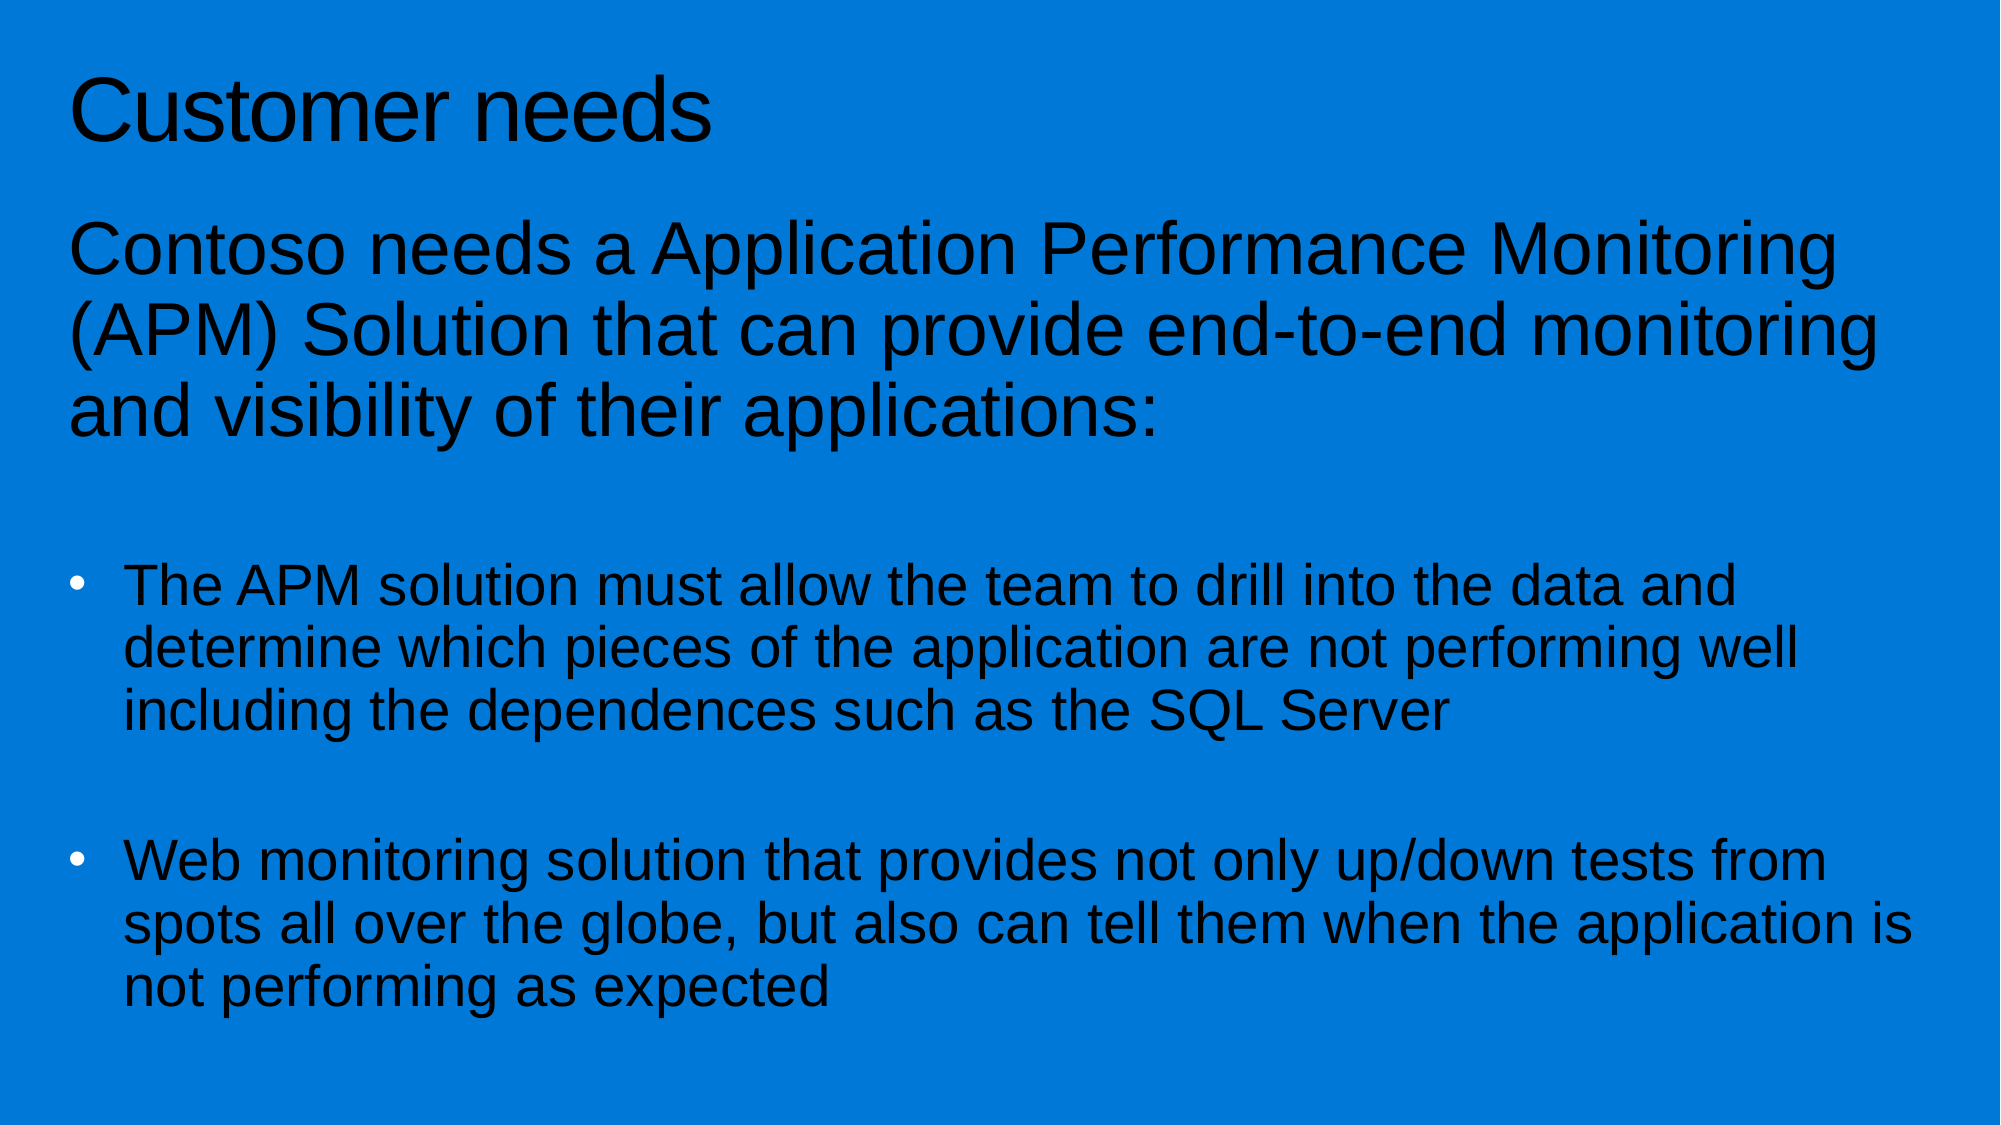

# Customer needs
Contoso needs a Application Performance Monitoring (APM) Solution that can provide end-to-end monitoring and visibility of their applications:
The APM solution must allow the team to drill into the data and determine which pieces of the application are not performing well including the dependences such as the SQL Server

Web monitoring solution that provides not only up/down tests from spots all over the globe, but also can tell them when the application is not performing as expected